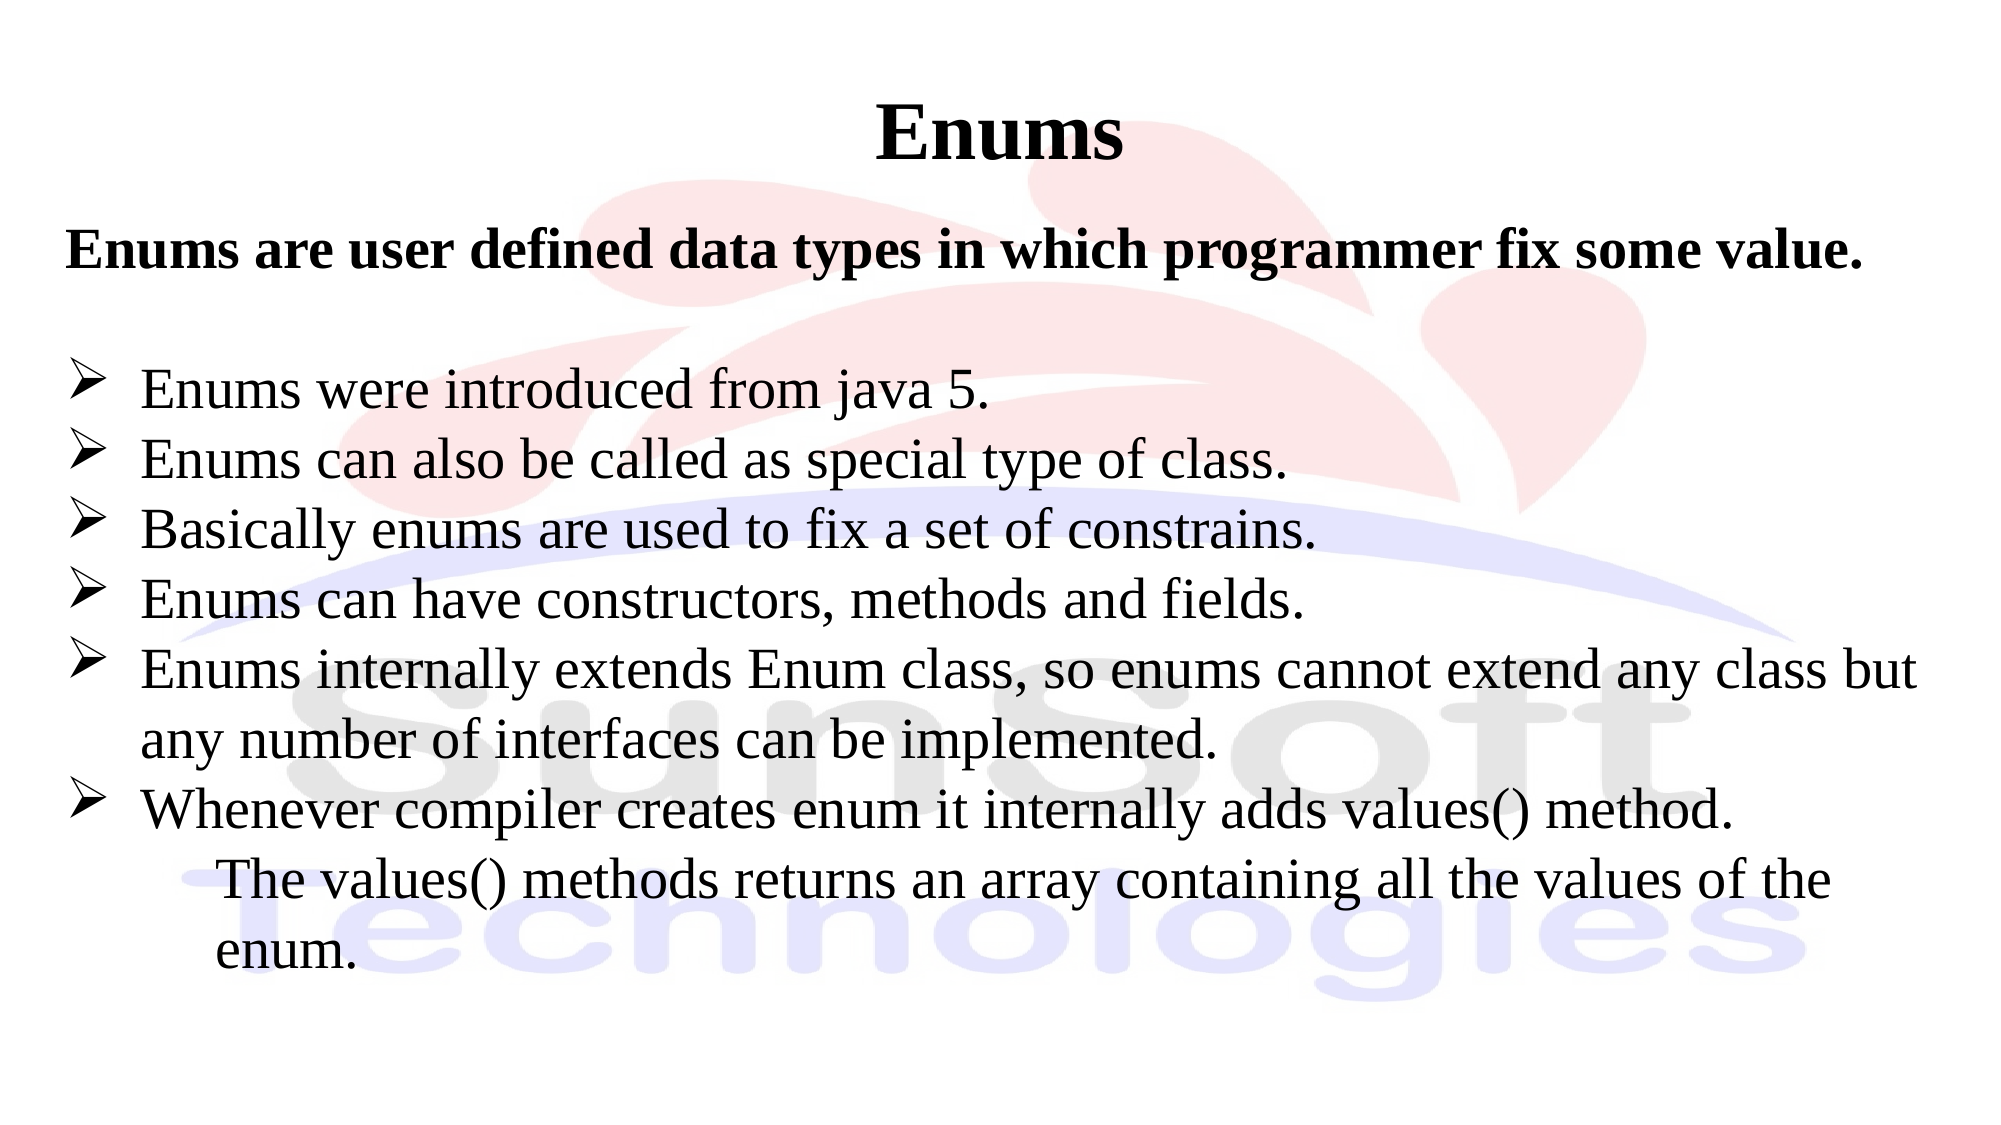

Enums
Enums are user defined data types in which programmer fix some value.

Enums were introduced from java 5.
Enums can also be called as special type of class.
Basically enums are used to fix a set of constrains.
Enums can have constructors, methods and fields.
Enums internally extends Enum class, so enums cannot extend any class but any number of interfaces can be implemented.
Whenever compiler creates enum it internally adds values() method.
The values() methods returns an array containing all the values of the enum.